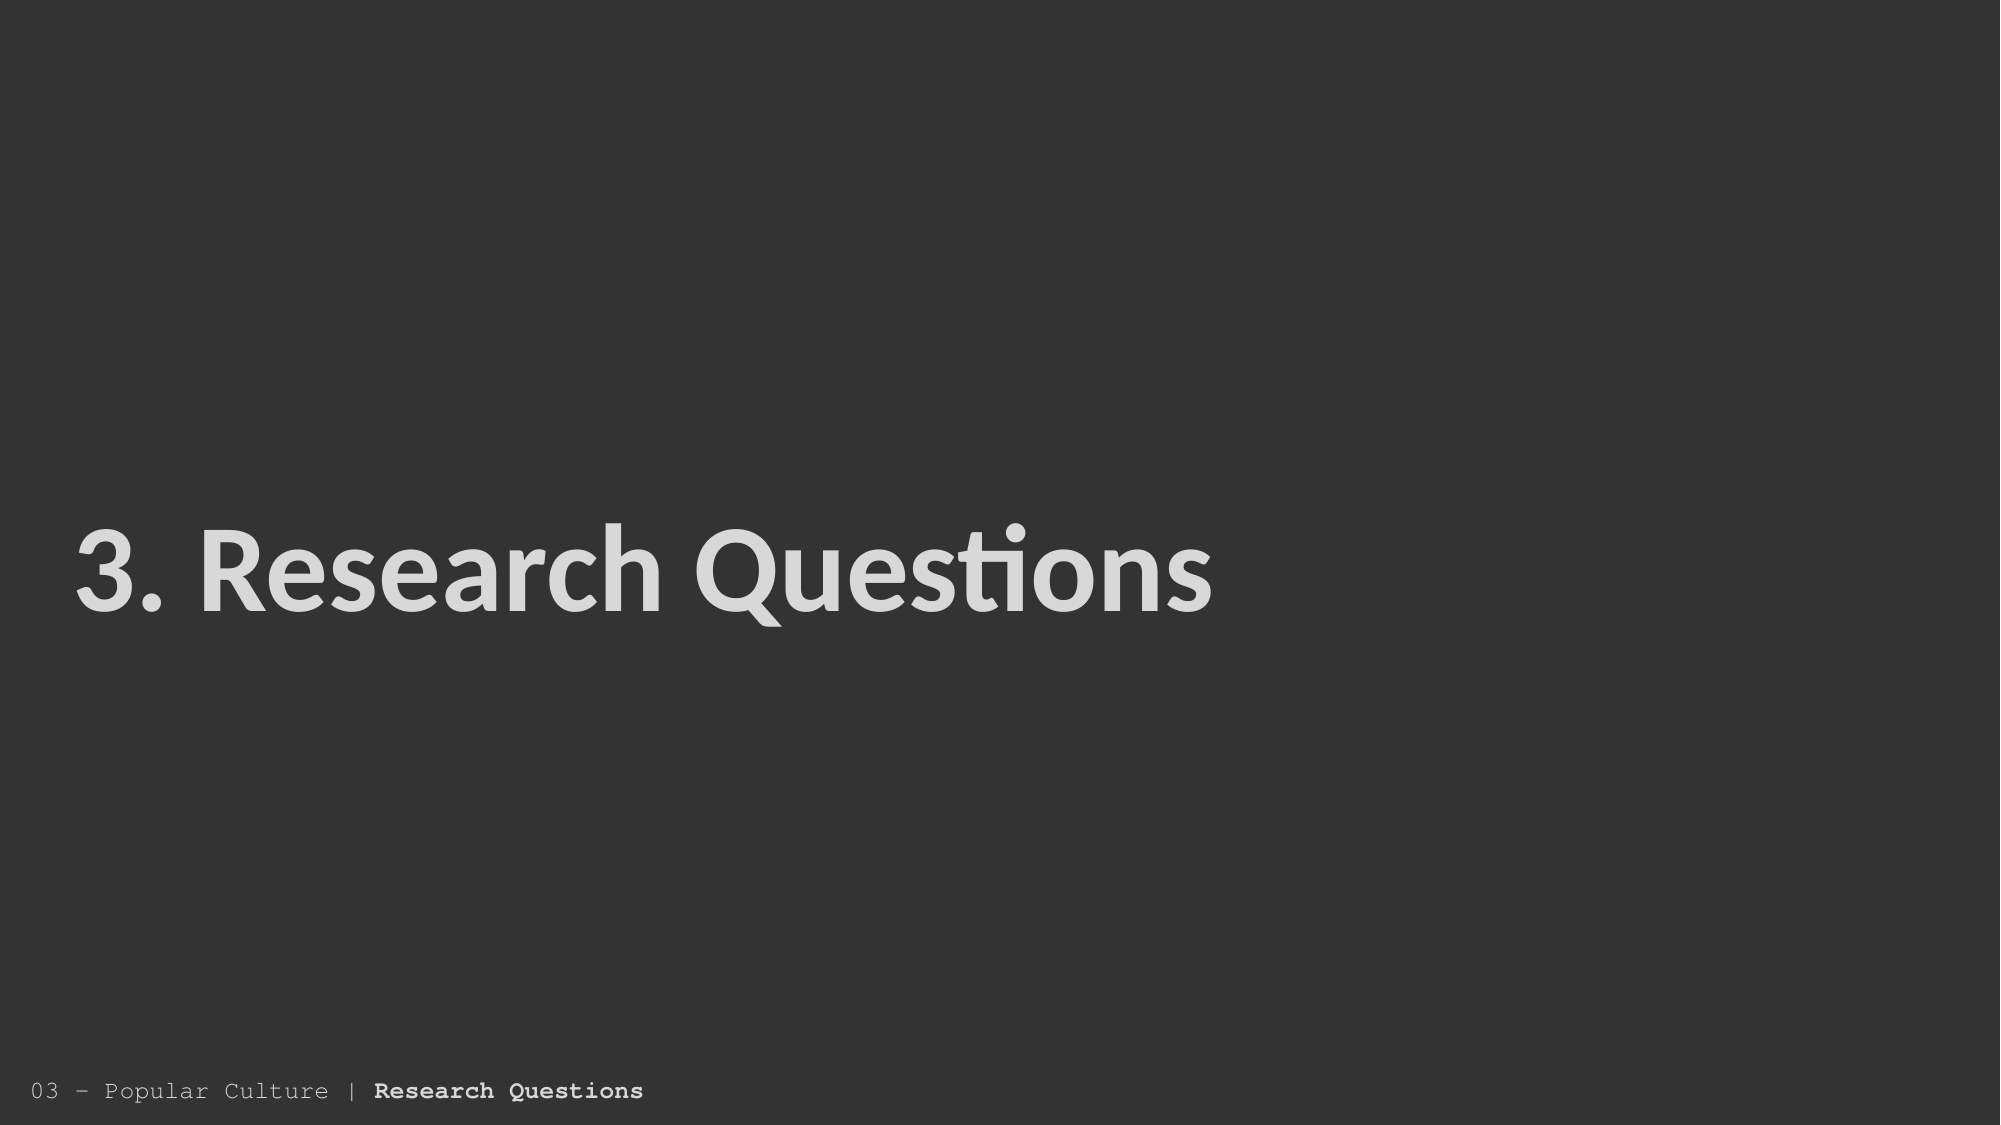

3. Research Questions
03 – Popular Culture | Research Questions